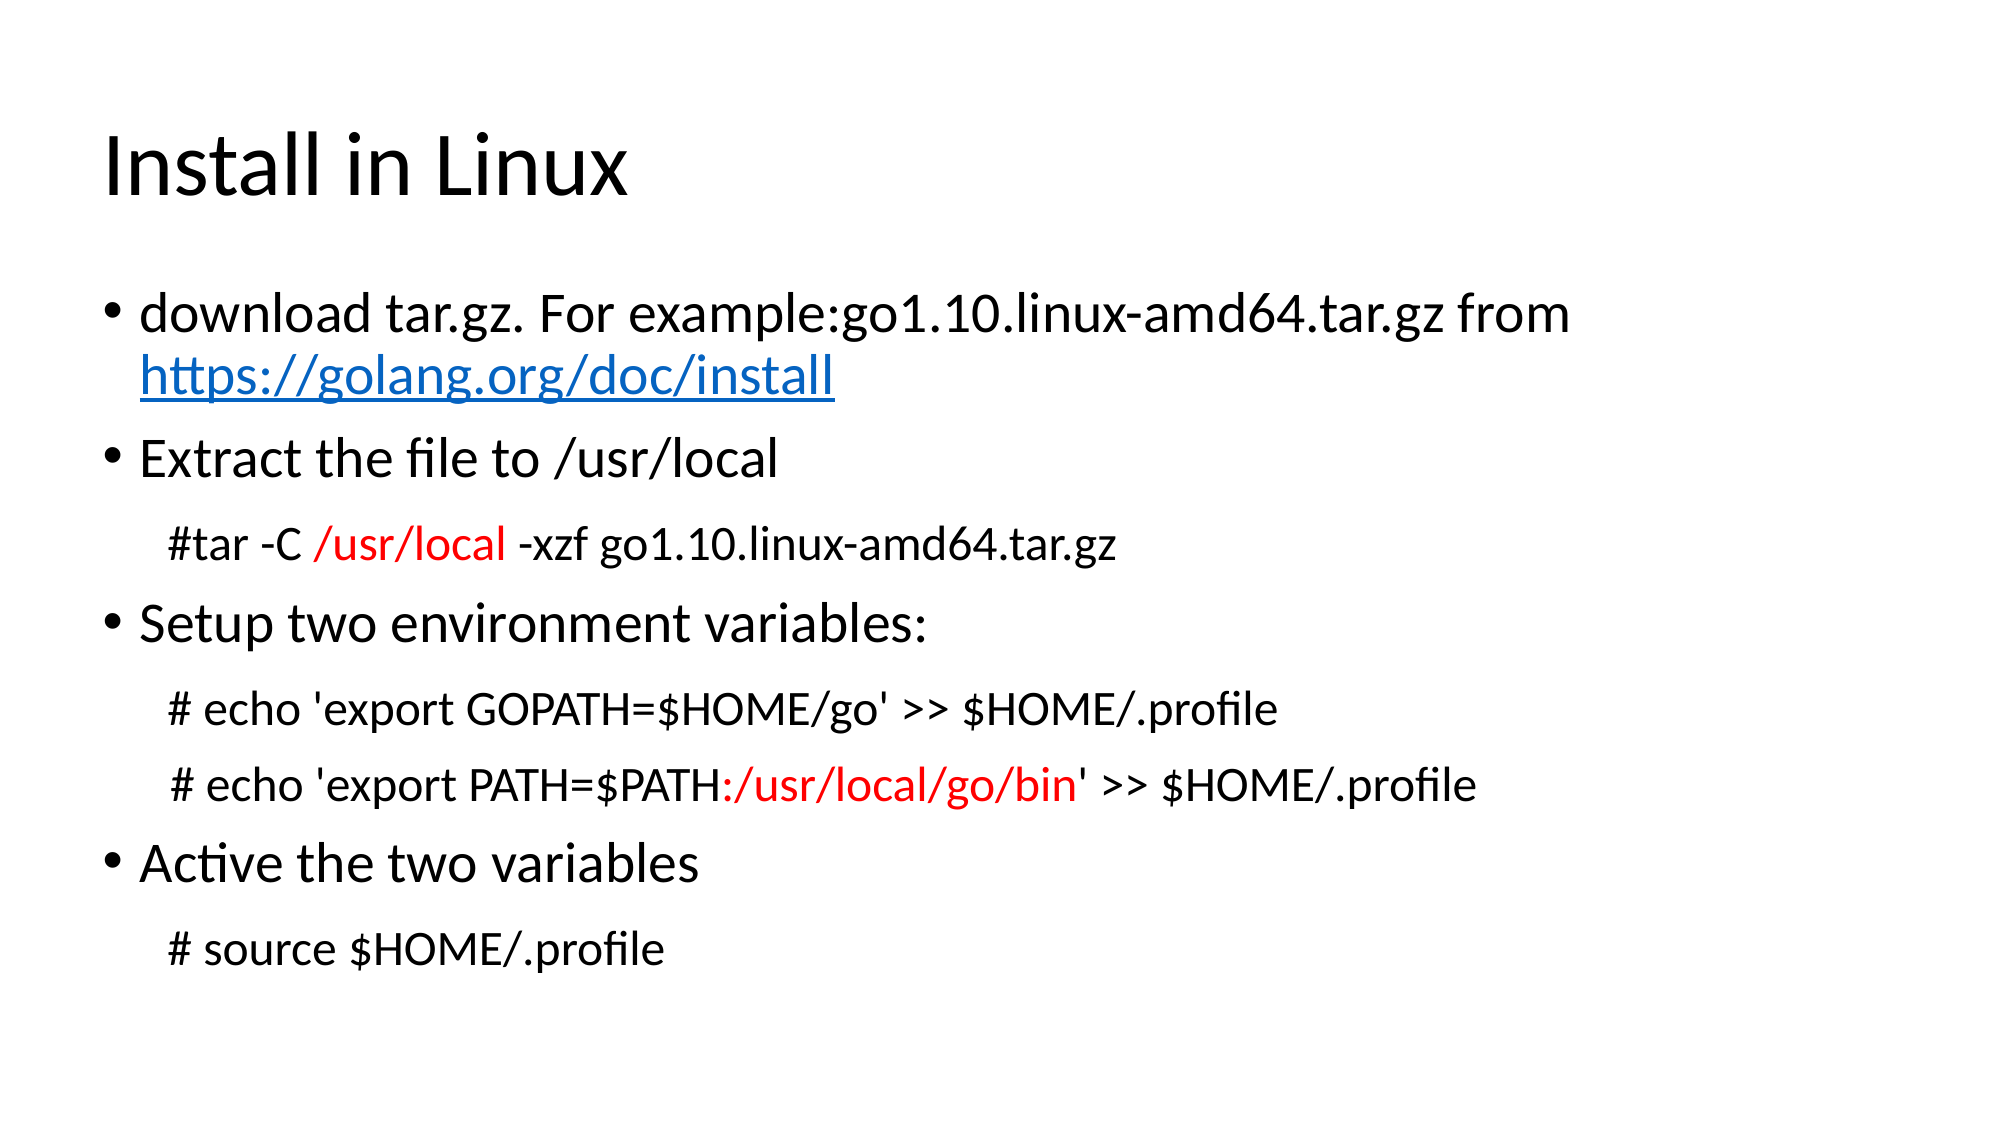

# Install in Linux
download tar.gz. For example:go1.10.linux-amd64.tar.gz from https://golang.org/doc/install
Extract the file to /usr/local
     #tar -C /usr/local -xzf go1.10.linux-amd64.tar.gz
Setup two environment variables:
     # echo 'export GOPATH=$HOME/go' >> $HOME/.profile
      # echo 'export PATH=$PATH:/usr/local/go/bin' >> $HOME/.profile
Active the two variables
     # source $HOME/.profile